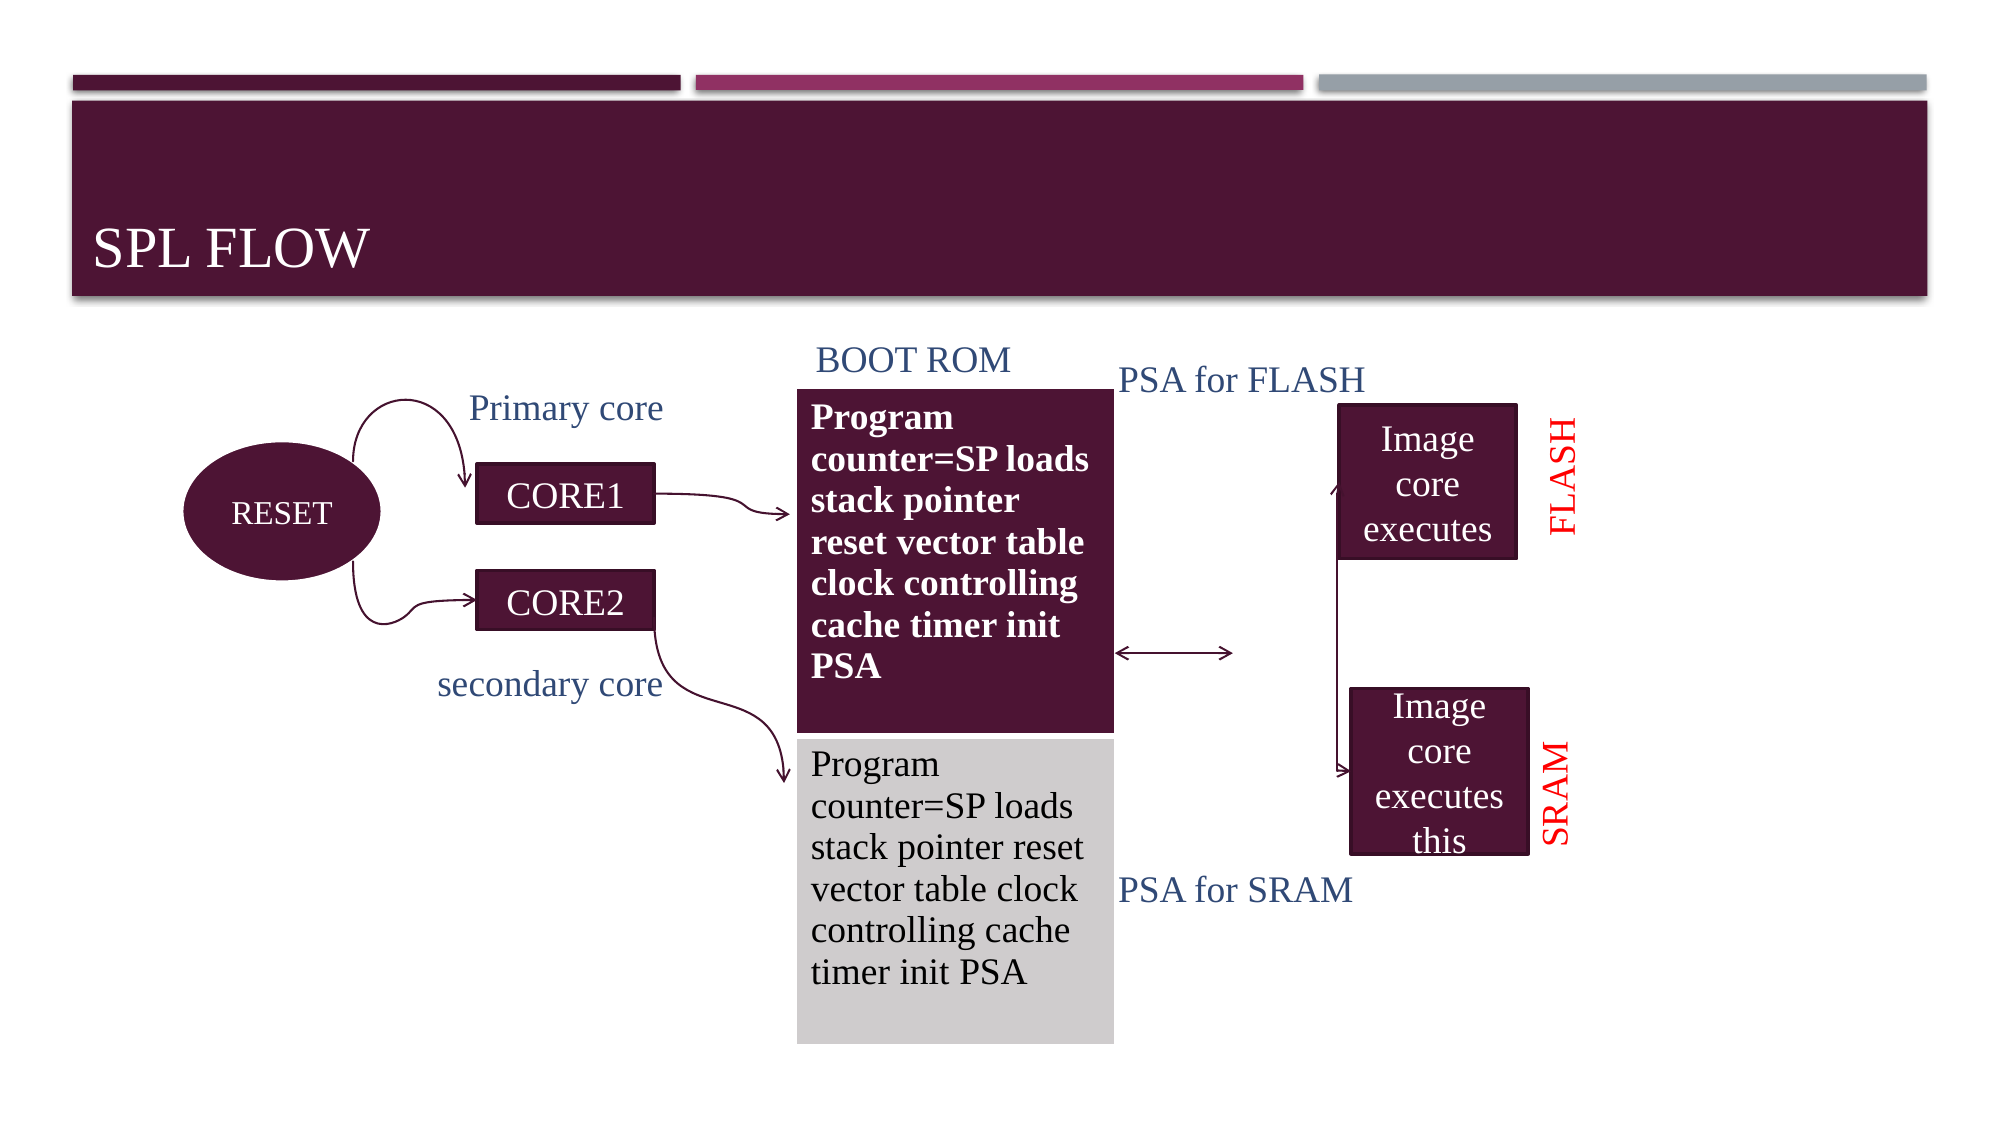

Spl flow
BOOT ROM
PSA for FLASH
Primary core
| Program counter=SP loads stack pointer reset vector table clock controlling cache timer init PSA |
| --- |
| Program counter=SP loads stack pointer reset vector table clock controlling cache timer init PSA |
Image core executes
FLASH
RESET
CORE1
CORE2
secondary core
Image core executes this
SRAM
PSA for SRAM